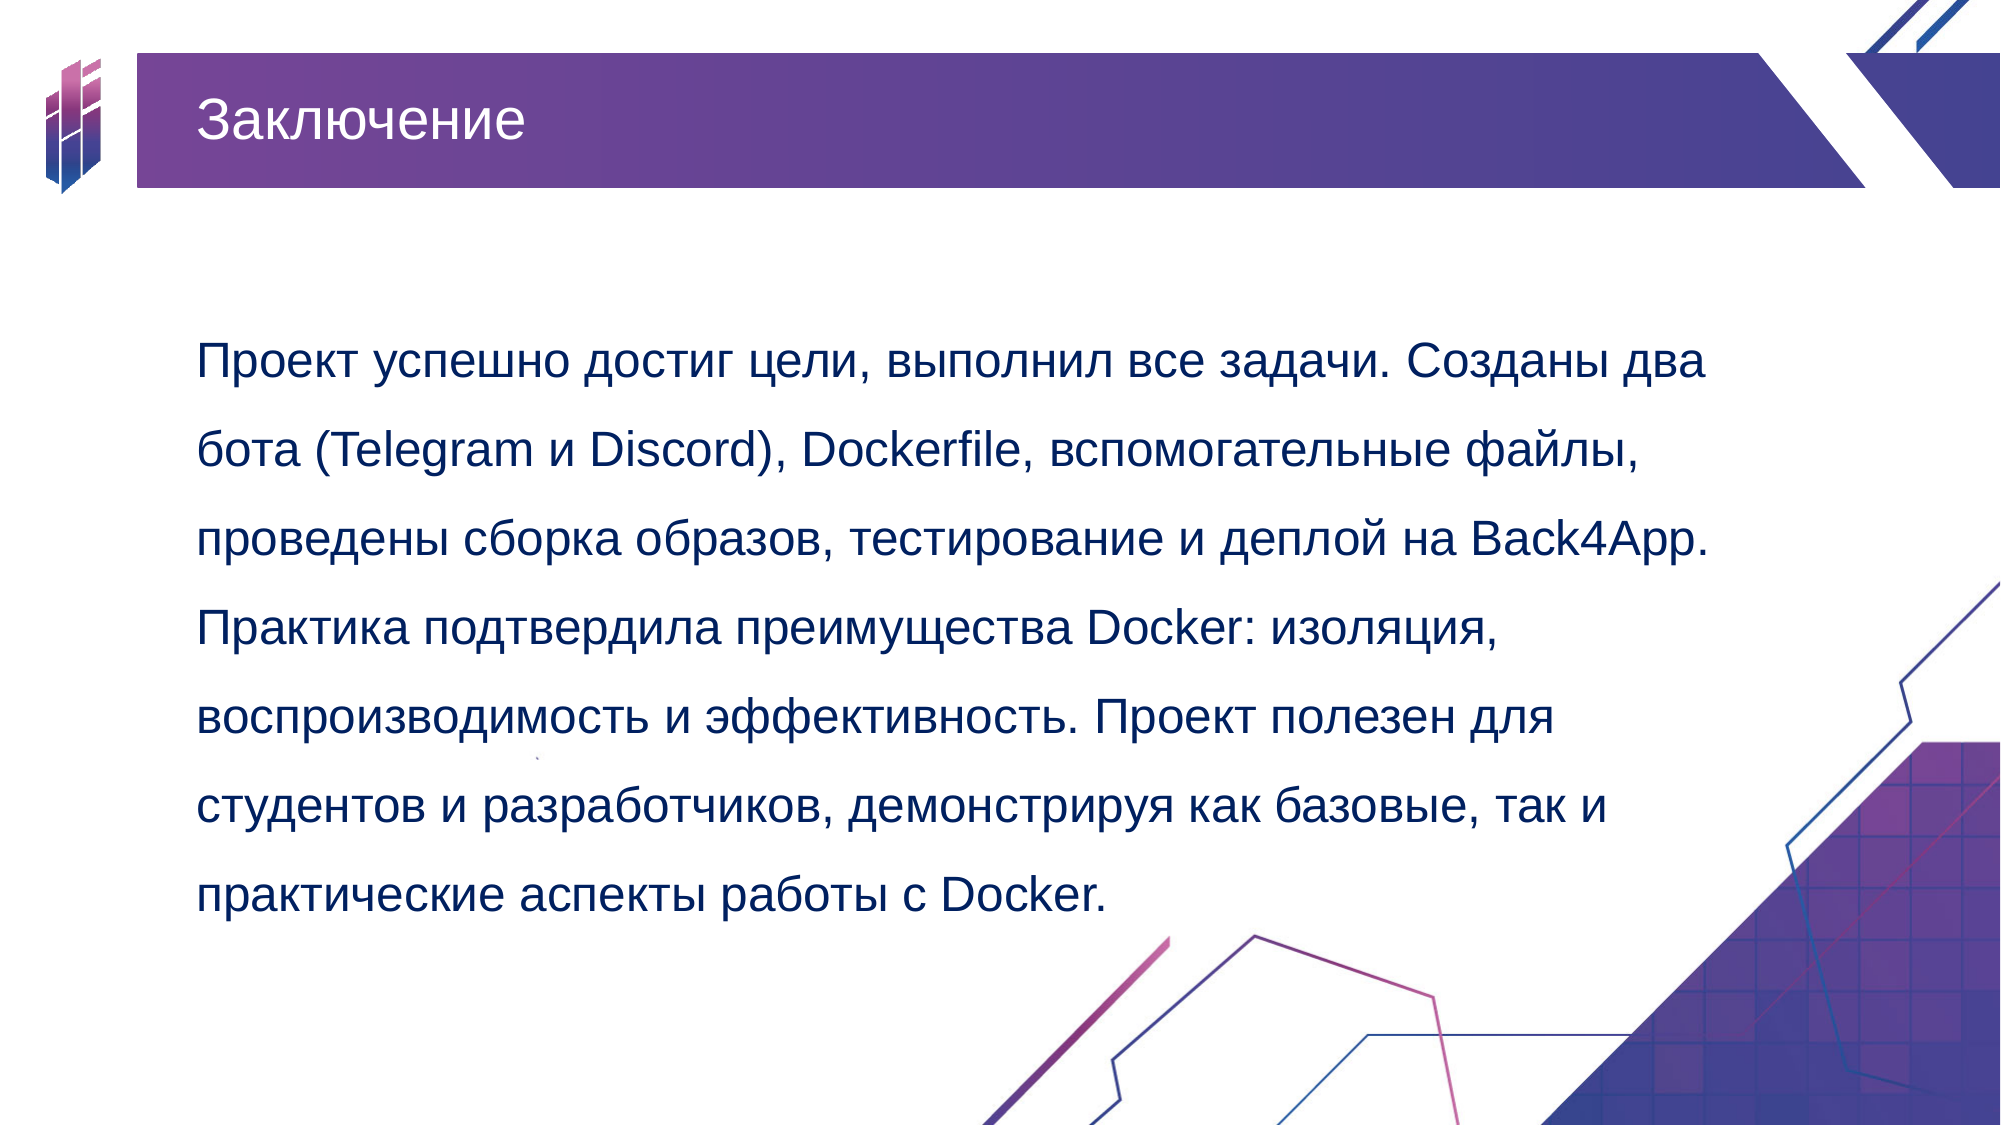

# Заключение
Проект успешно достиг цели, выполнил все задачи. Созданы два бота (Telegram и Discord), Dockerfile, вспомогательные файлы, проведены сборка образов, тестирование и деплой на Back4App. Практика подтвердила преимущества Docker: изоляция, воспроизводимость и эффективность. Проект полезен для студентов и разработчиков, демонстрируя как базовые, так и практические аспекты работы с Docker.